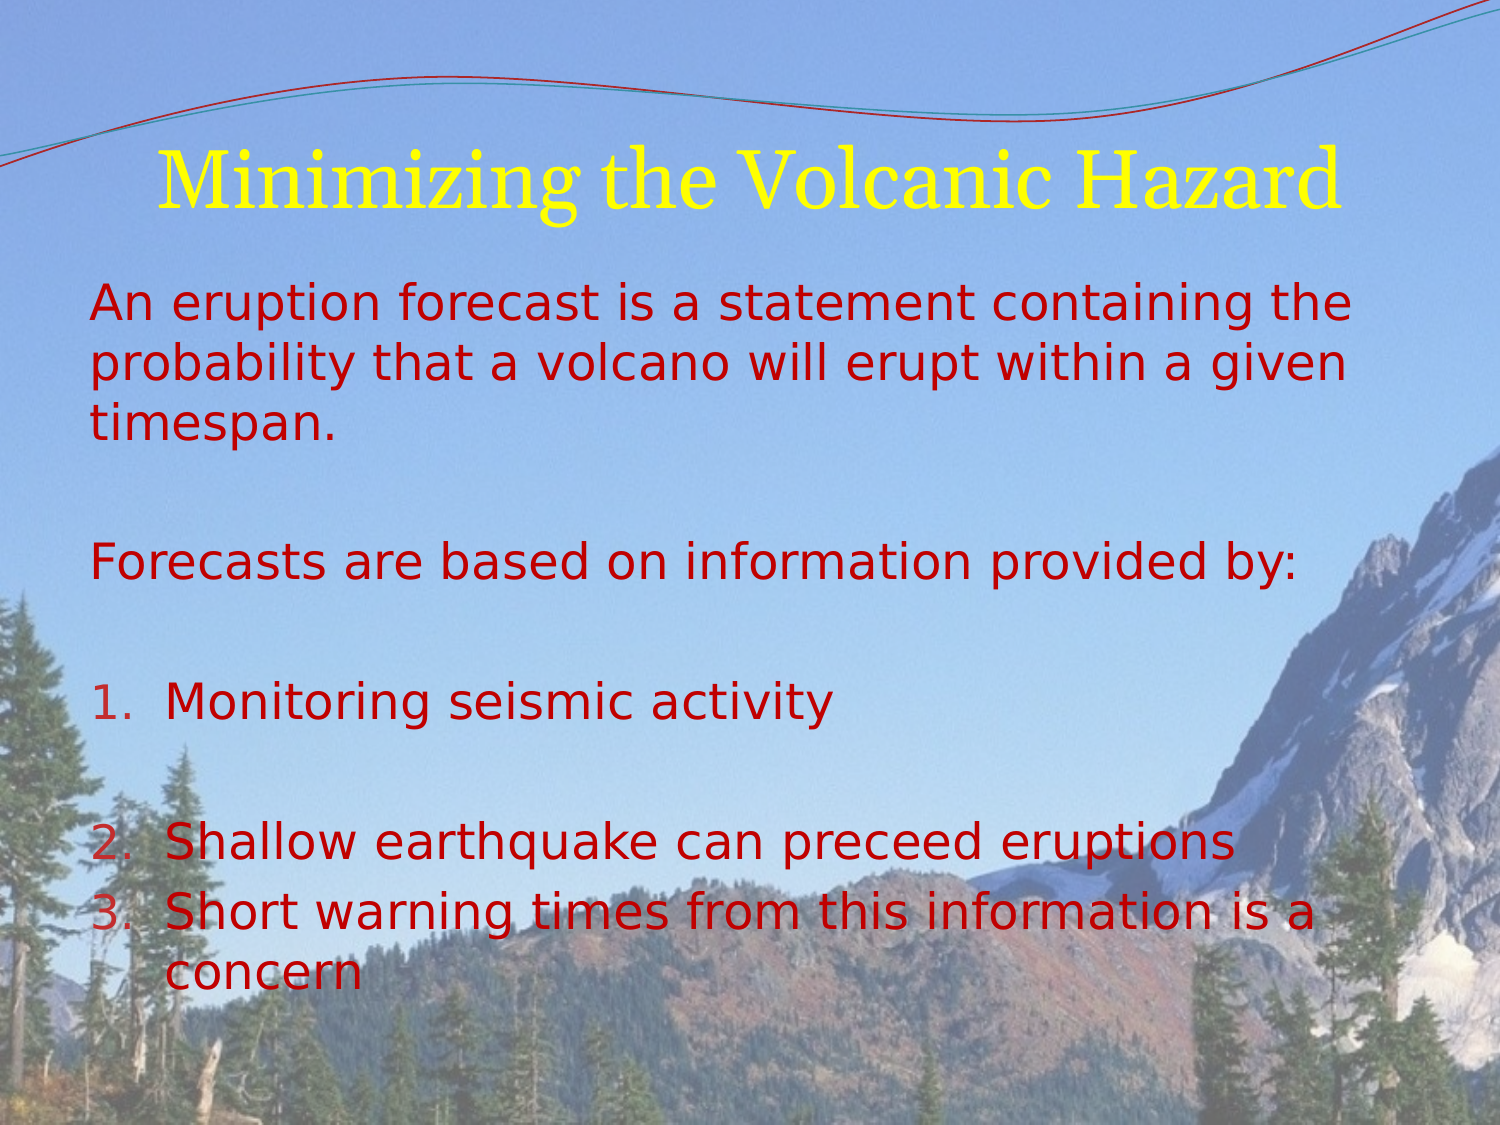

# Minimizing the Volcanic Hazard
An eruption forecast is a statement containing the probability that a volcano will erupt within a given timespan.

Forecasts are based on information provided by:

Monitoring seismic activity

Shallow earthquake can preceed eruptions
Short warning times from this information is a concern